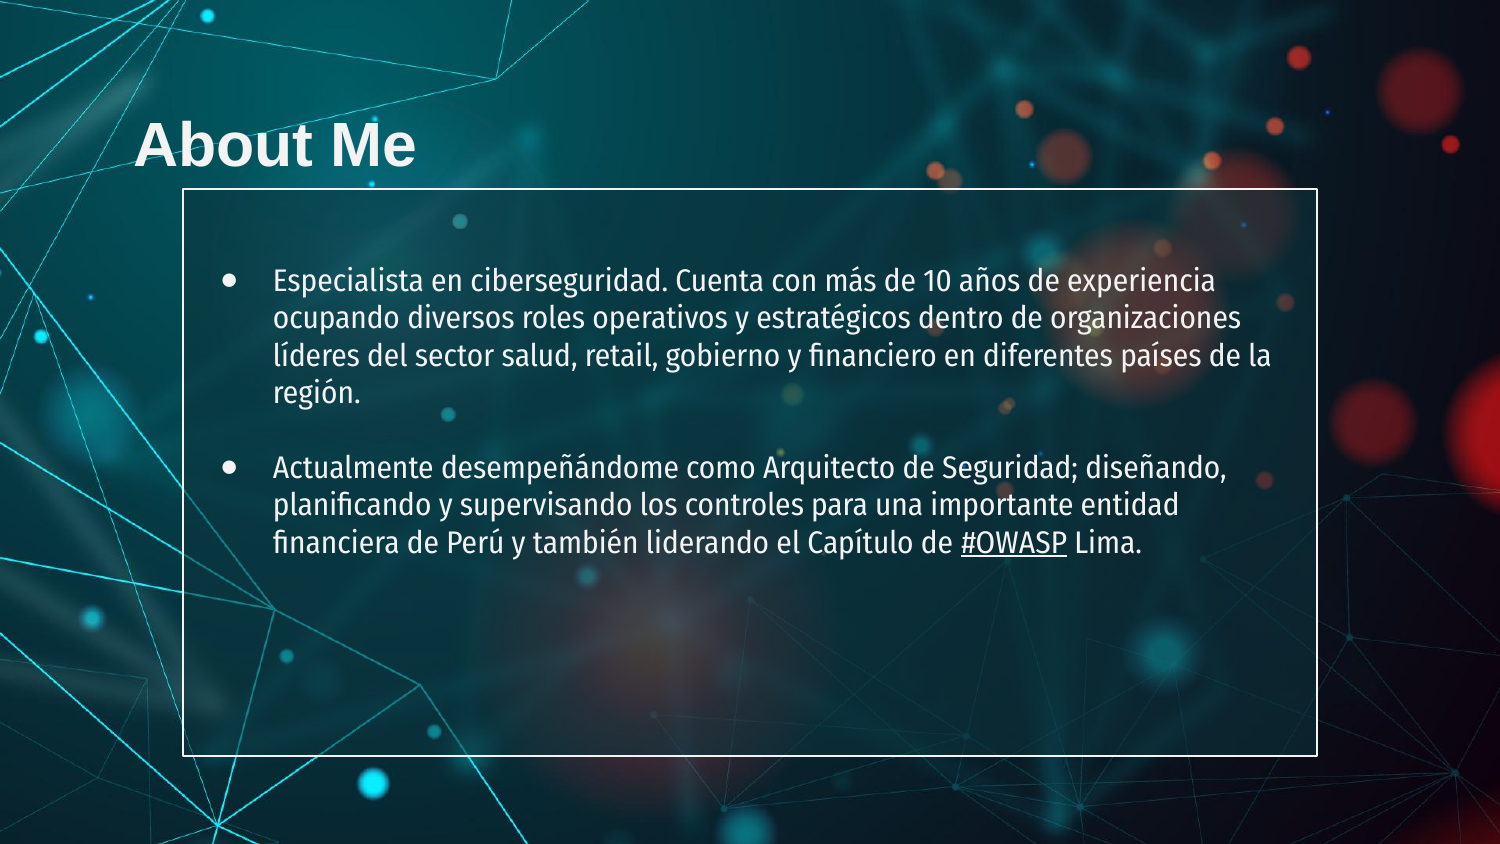

# About Me

Especialista en ciberseguridad. Cuenta con más de 10 años de experiencia ocupando diversos roles operativos y estratégicos dentro de organizaciones líderes del sector salud, retail, gobierno y financiero en diferentes países de la región.

Actualmente desempeñándome como Arquitecto de Seguridad; diseñando, planificando y supervisando los controles para una importante entidad financiera de Perú y también liderando el Capítulo de #OWASP Lima.